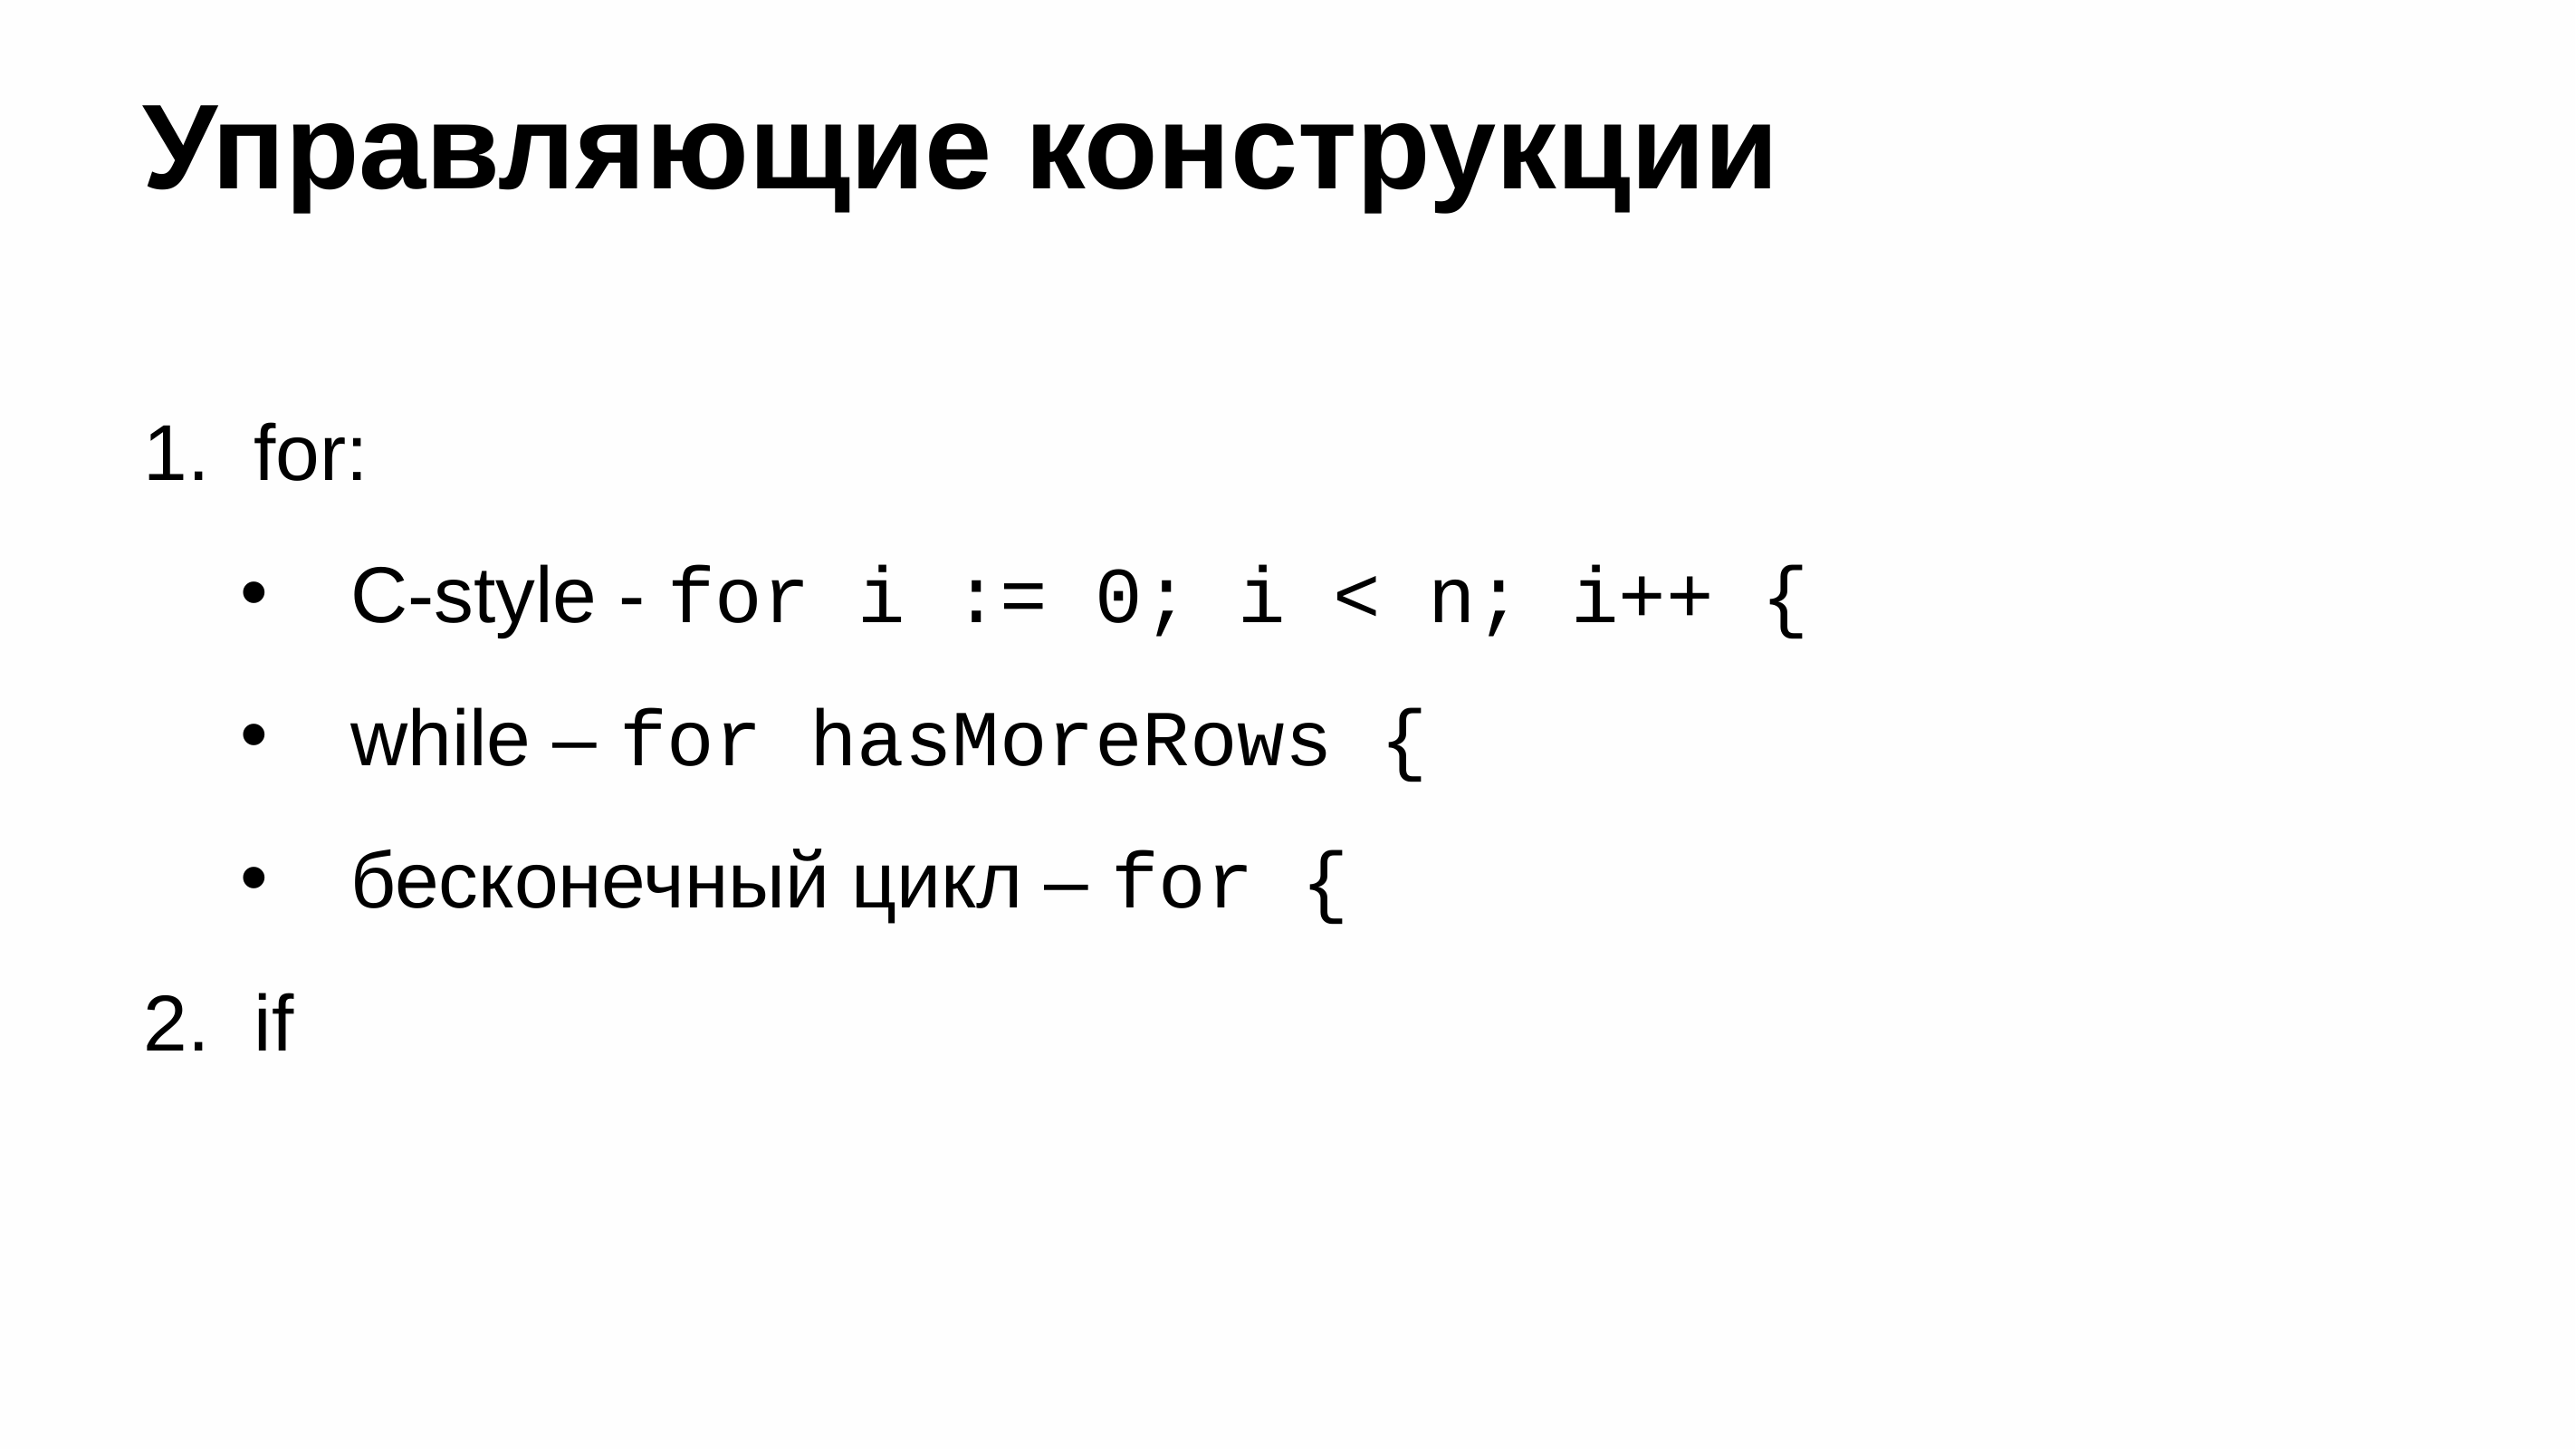

# Управляющие конструкции
for:
C-style - for i := 0; i < n; i++ {
while – for hasMoreRows {
бесконечный цикл – for {
if